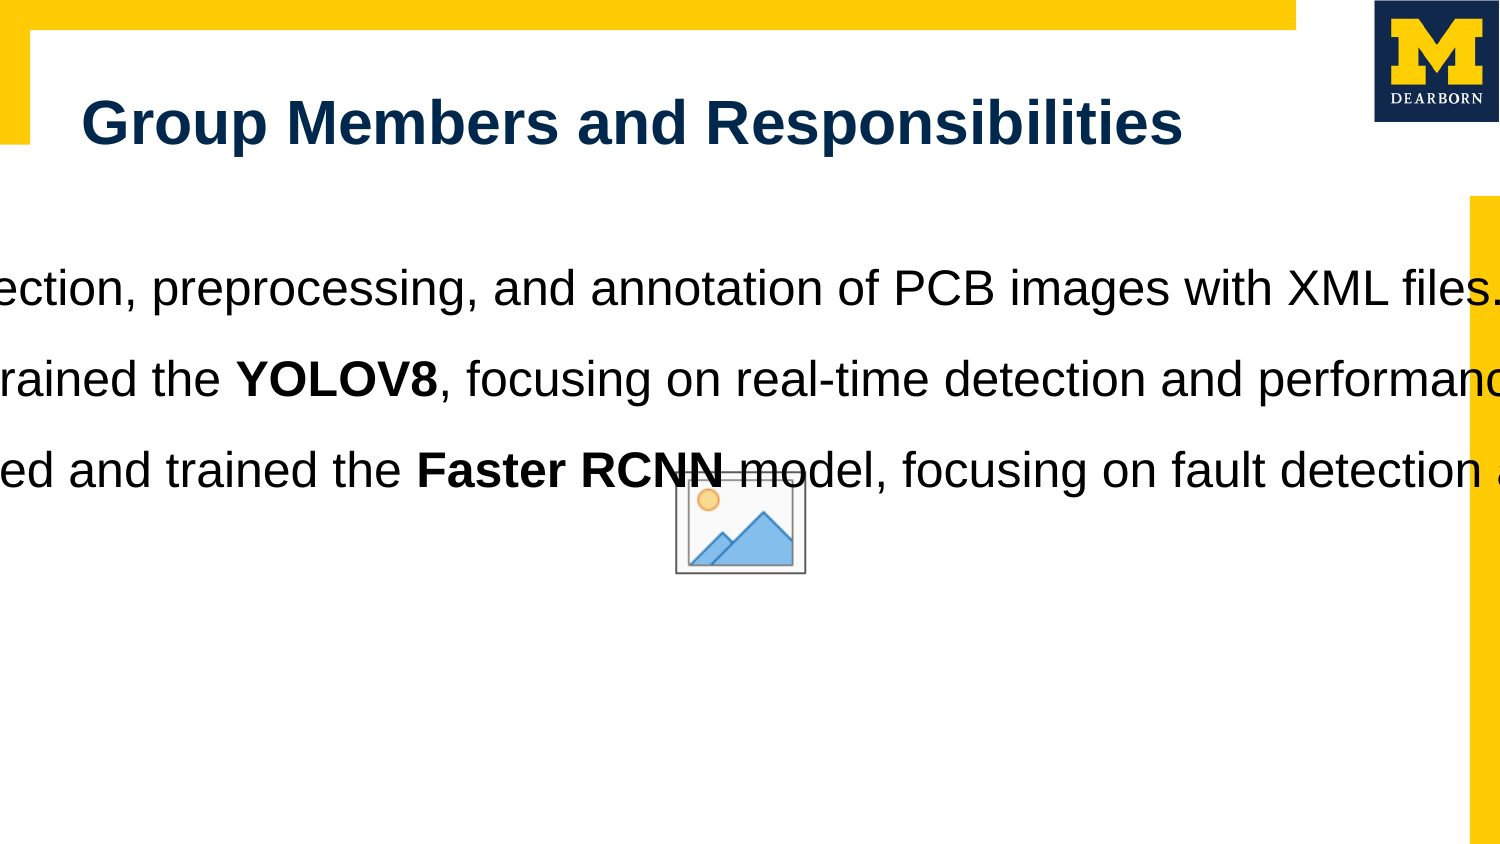

# Group Members and Responsibilities
Rishikesh Dewalkar: Data collection, preprocessing, and annotation of PCB images with XML files.
Nikhil Pawar: Developed and trained the YOLOV8, focusing on real-time detection and performance evaluation.
Saurabh Raokhande: Developed and trained the Faster RCNN model, focusing on fault detection accuracy and model refinement.